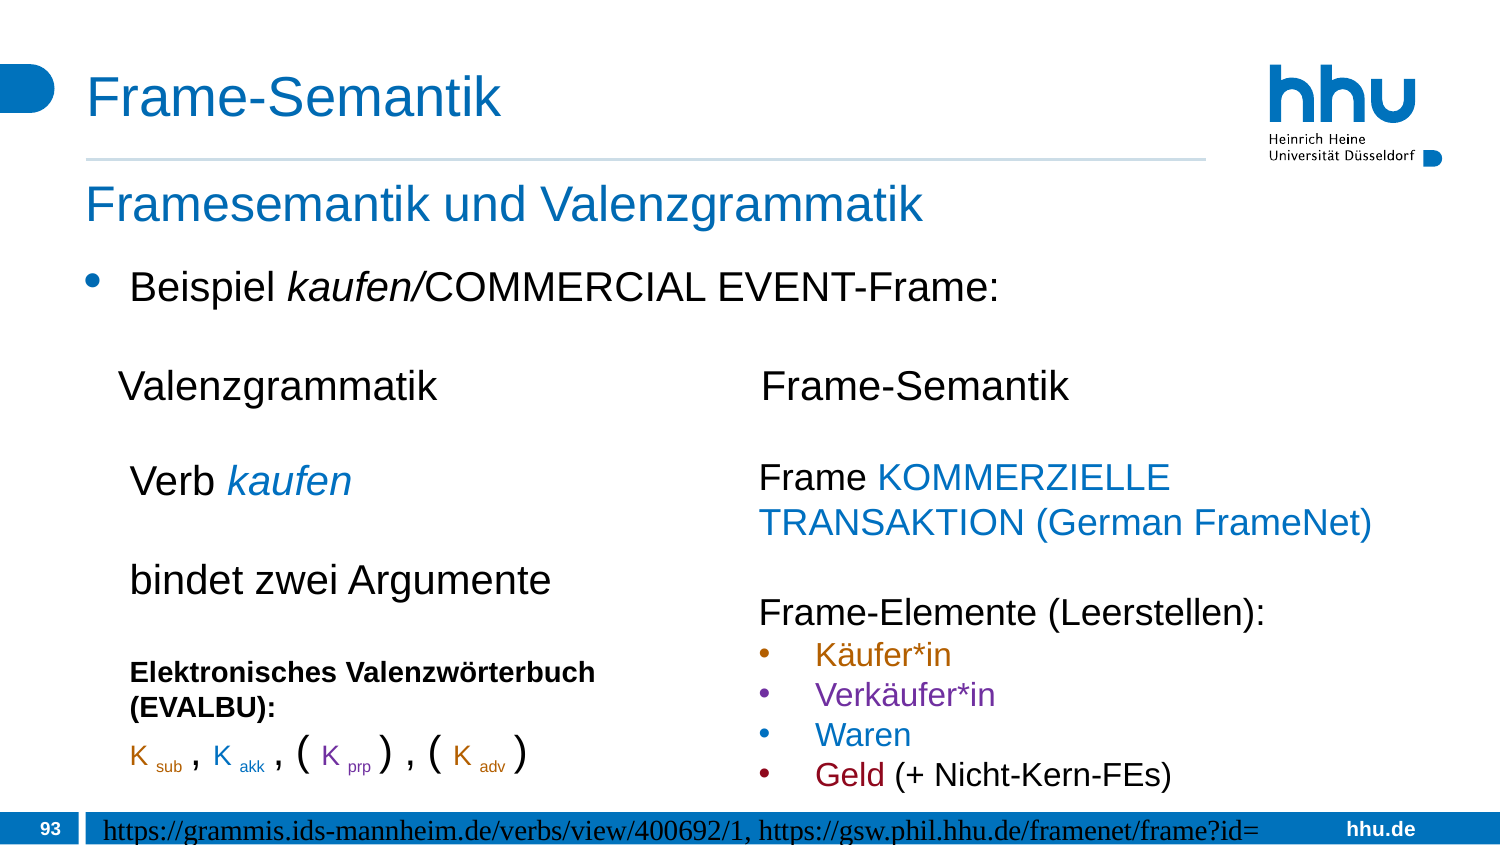

# Frame-Semantik
Framesemantik und Valenzgrammatik
Beispiel kaufen/COMMERCIAL EVENT-Frame:
Valenzgrammatik
Frame-Semantik
Verb kaufen

bindet zwei Argumente

Elektronisches Valenzwörterbuch (EVALBU):
K sub , K akk , ( K prp ) , ( K adv )
Frame KOMMERZIELLE TRANSAKTION (German FrameNet)

Frame-Elemente (Leerstellen):
Käufer*in
Verkäufer*in
Waren
Geld (+ Nicht-Kern-FEs)
93
https://grammis.ids-mannheim.de/verbs/view/400692/1, https://gsw.phil.hhu.de/framenet/frame?id=371&s=2